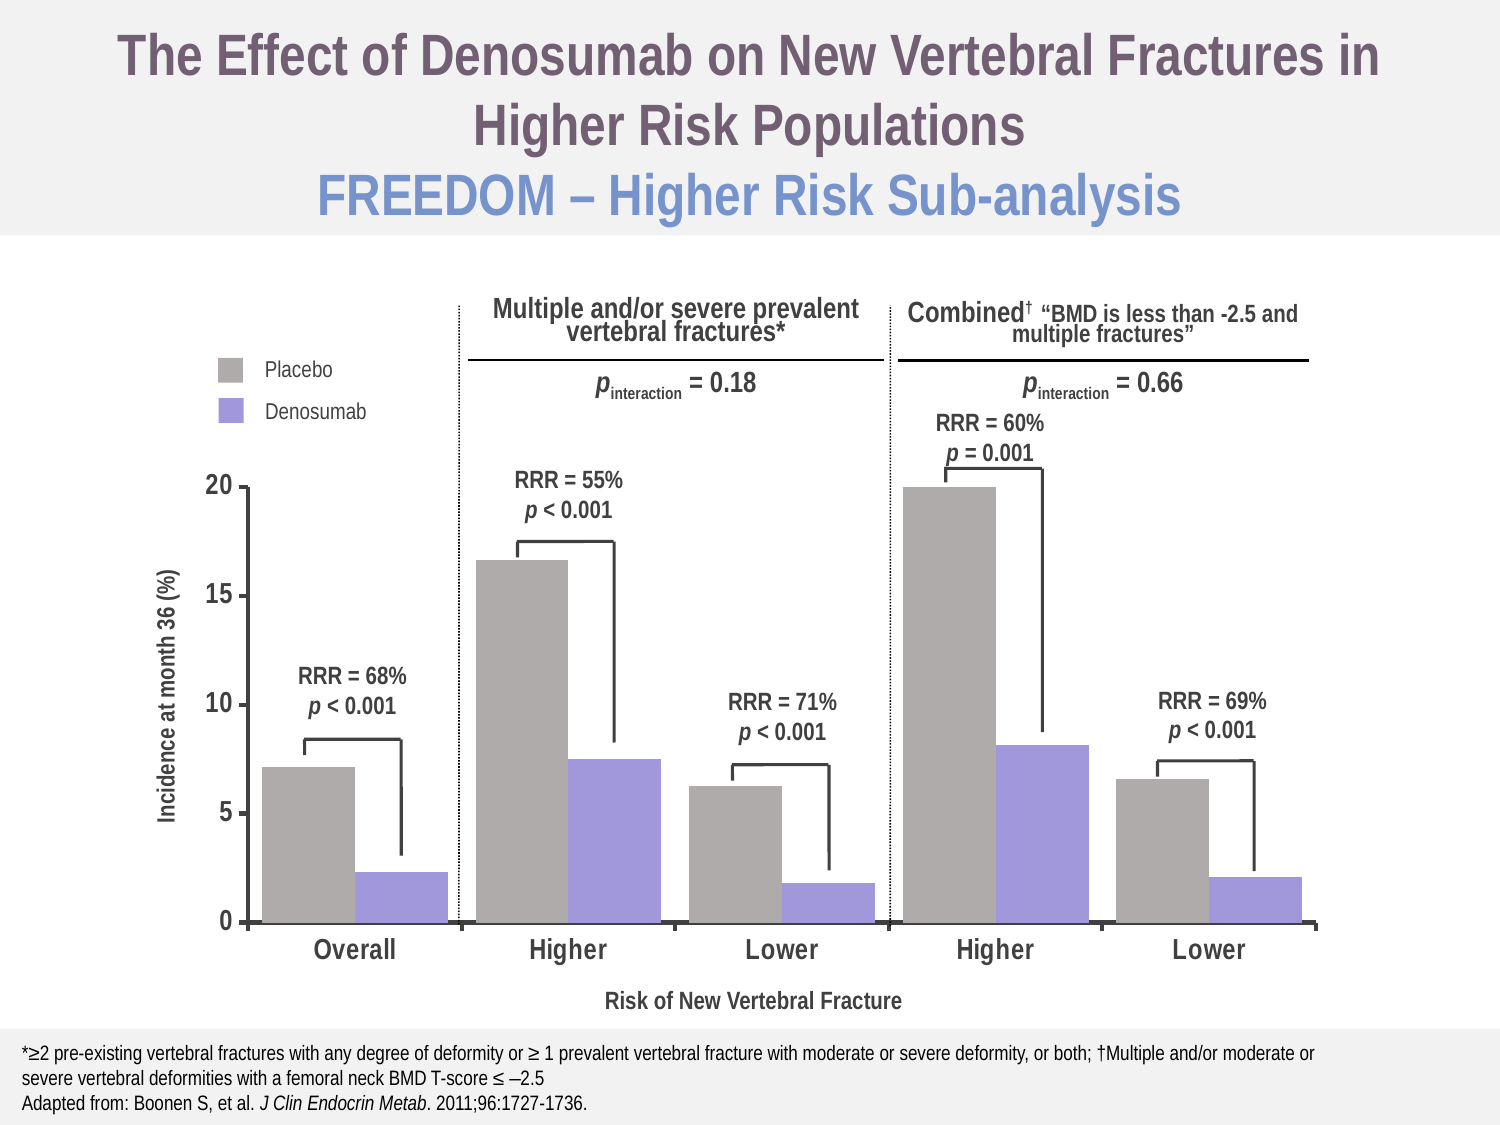

The Effect of Denosumab on New Vertebral Fractures in Higher Risk Populations
FREEDOM – Higher Risk Sub-analysis
| Multiple and/or severe prevalent vertebral fractures\* |
| --- |
| pinteraction = 0.18 |
| Combined† “BMD is less than -2.5 and multiple fractures” |
| --- |
| pinteraction = 0.66 |

### Chart

| Category | Placebo | Denosumab |
|---|---|---|
| Overall | 7.1525331888377055 | 2.323068611561318 |
| Higher | 16.61807580174927 | 7.520891364902507 |
| Lower | 6.240345999382202 | 1.8148262073207813 |
| Higher | 20.12987012987115 | 8.139534883720977 |
| Lower | 6.5770660566199455 | 2.0689655172413812 |

Placebo

Denosumab

RRR = 60%
p = 0.001
RRR = 55%
p < 0.001

RRR = 68%
p < 0.001
Incidence at month 36 (%)
RRR = 69%
p < 0.001
RRR = 71%
p < 0.001

Risk of New Vertebral Fracture
*≥2 pre-existing vertebral fractures with any degree of deformity or ≥ 1 prevalent vertebral fracture with moderate or severe deformity, or both; †Multiple and/or moderate or severe vertebral deformities with a femoral neck BMD T-score ≤ ‒2.5
Adapted from: Boonen S, et al. J Clin Endocrin Metab. 2011;96:1727-1736.